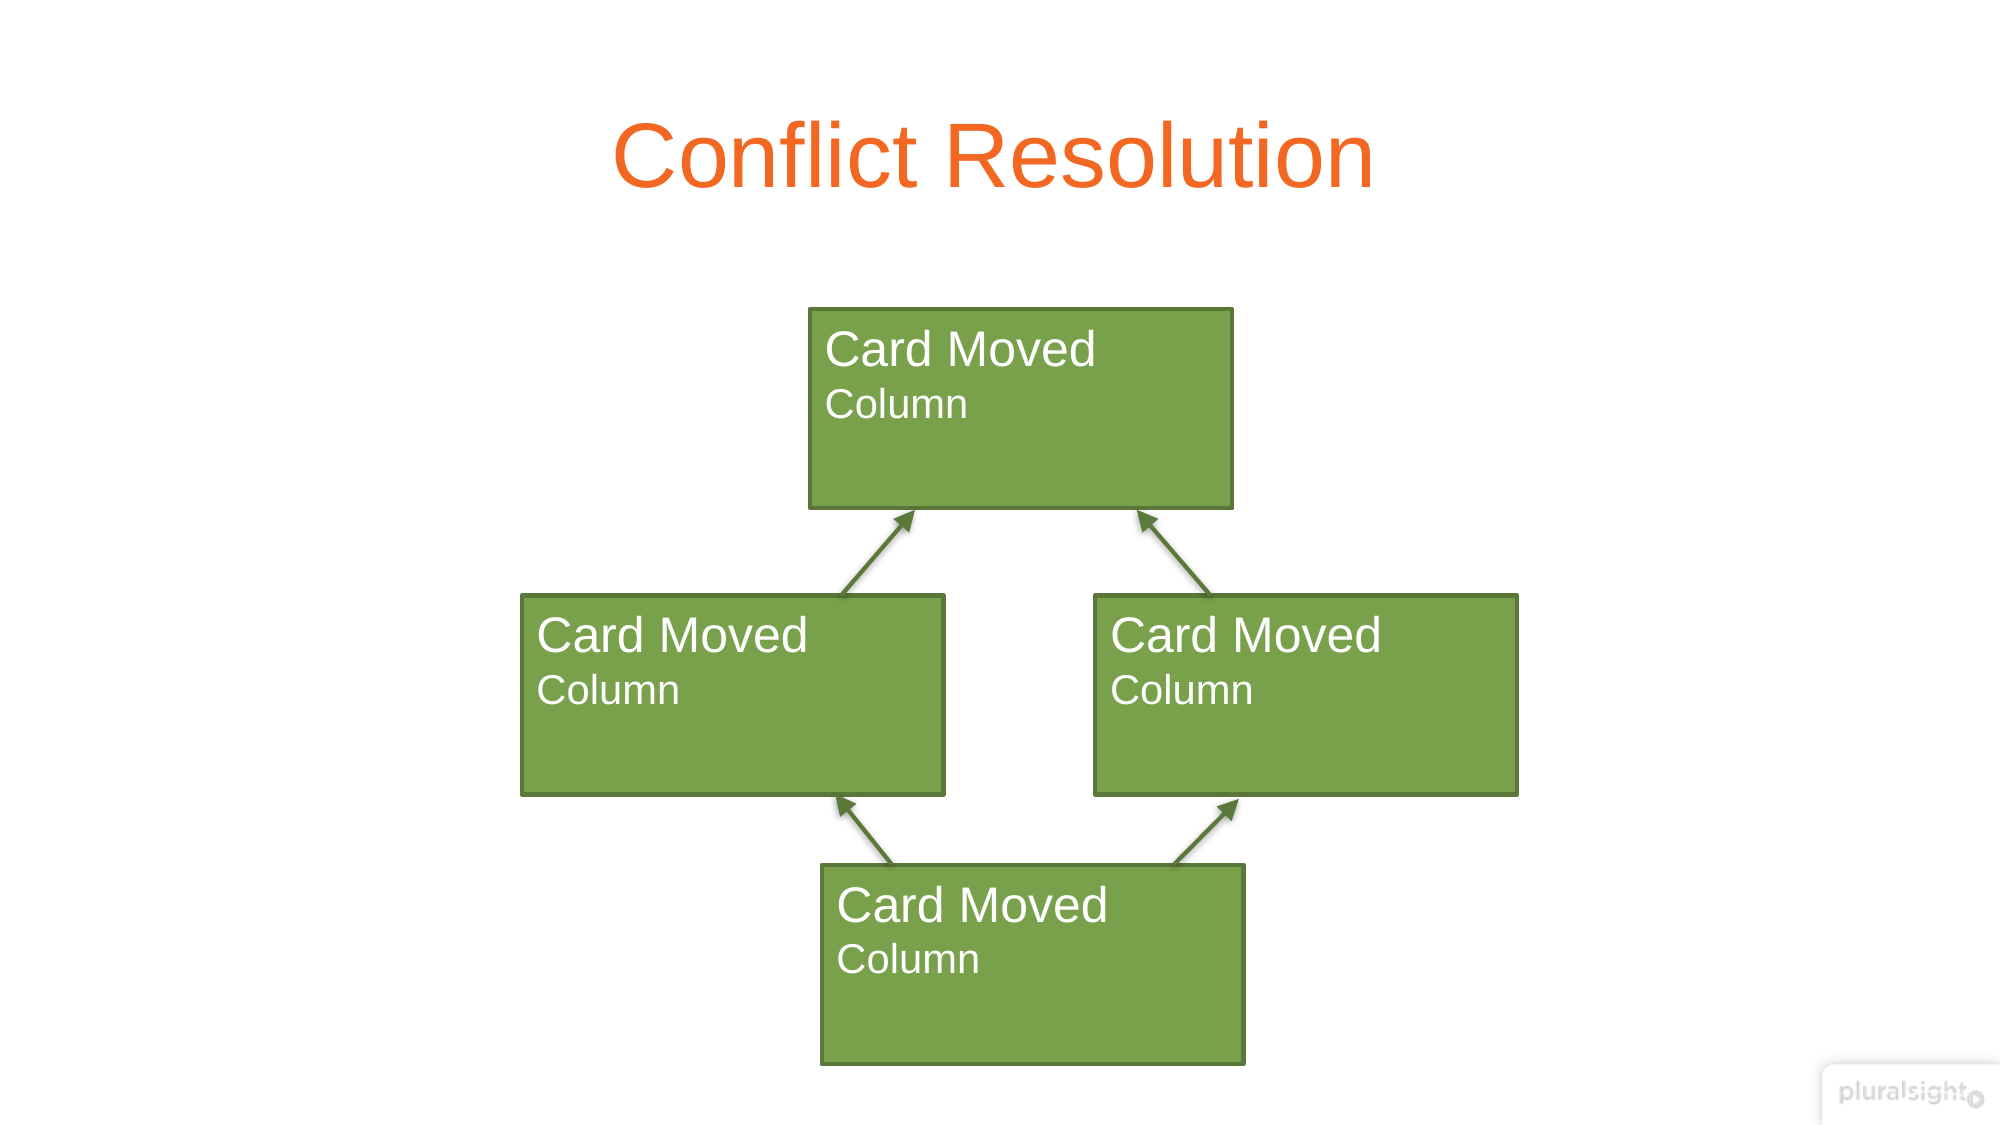

# Conflict Resolution
Card Moved
Column
Card Moved
Column
Card Moved
Column
Card Moved
Column